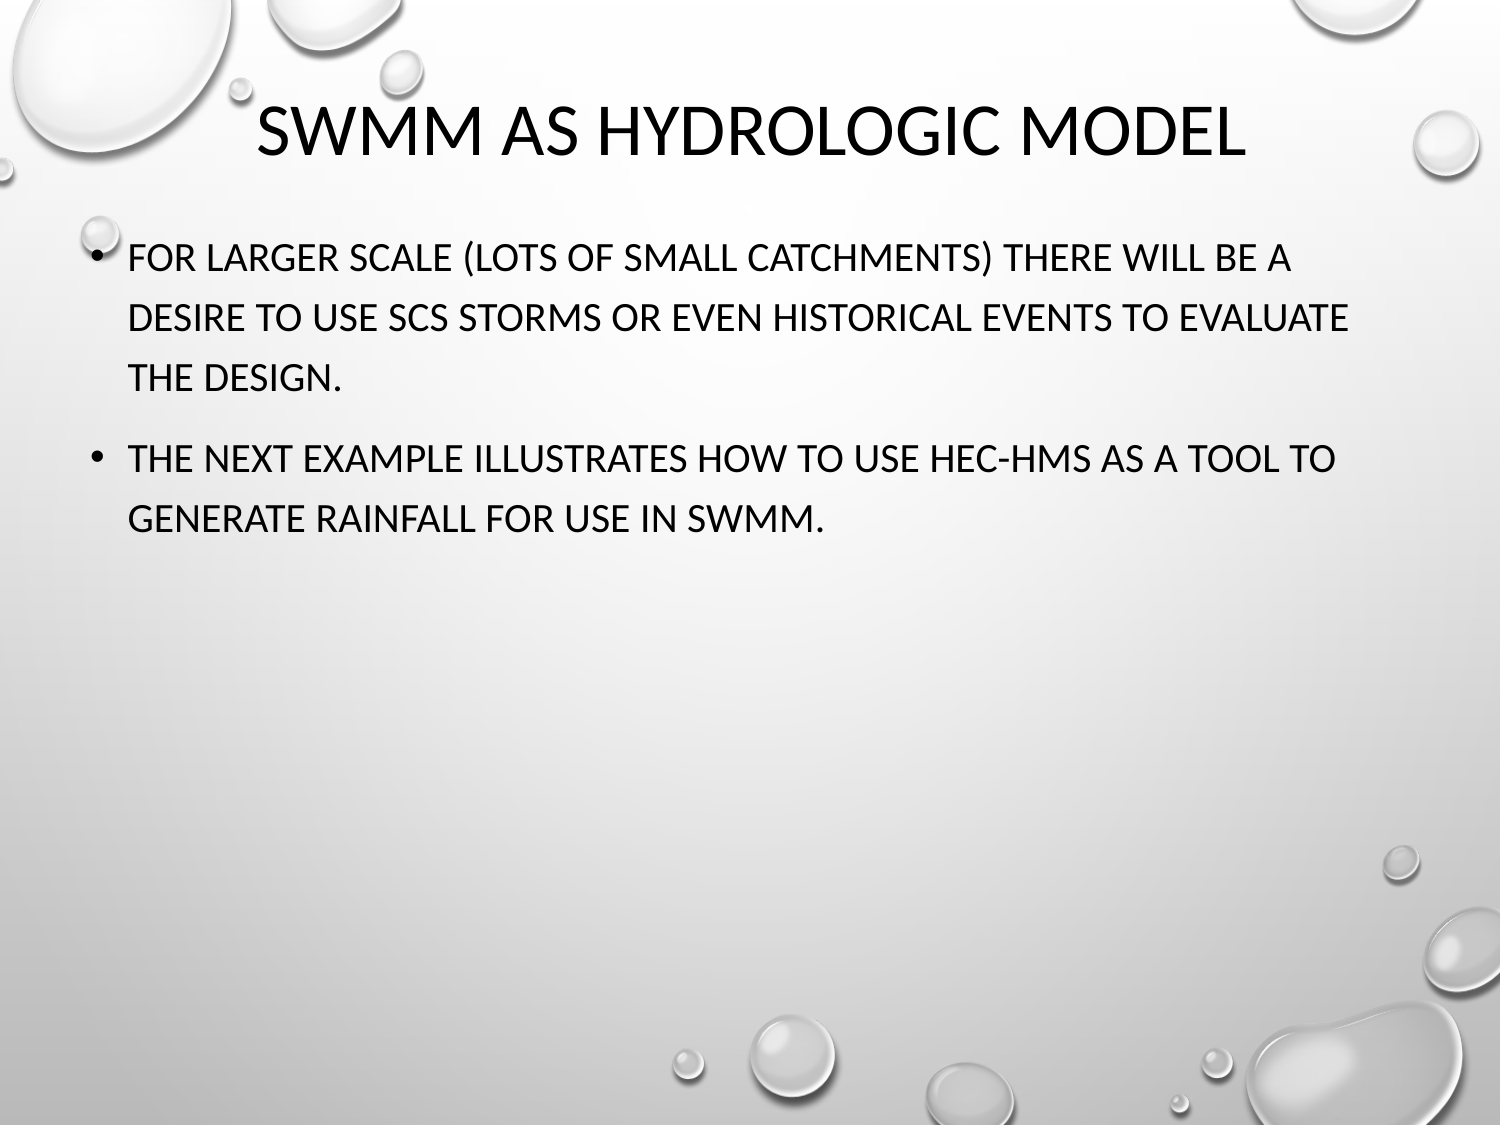

# SWMM as Hydrologic Model
For larger scale (lots of small catchments) there will be a desire to use SCS storms or even historical events to evaluate the design.
The next example illustrates how to use HEC-HMS as a tool to generate rainfall for use in SWMM.